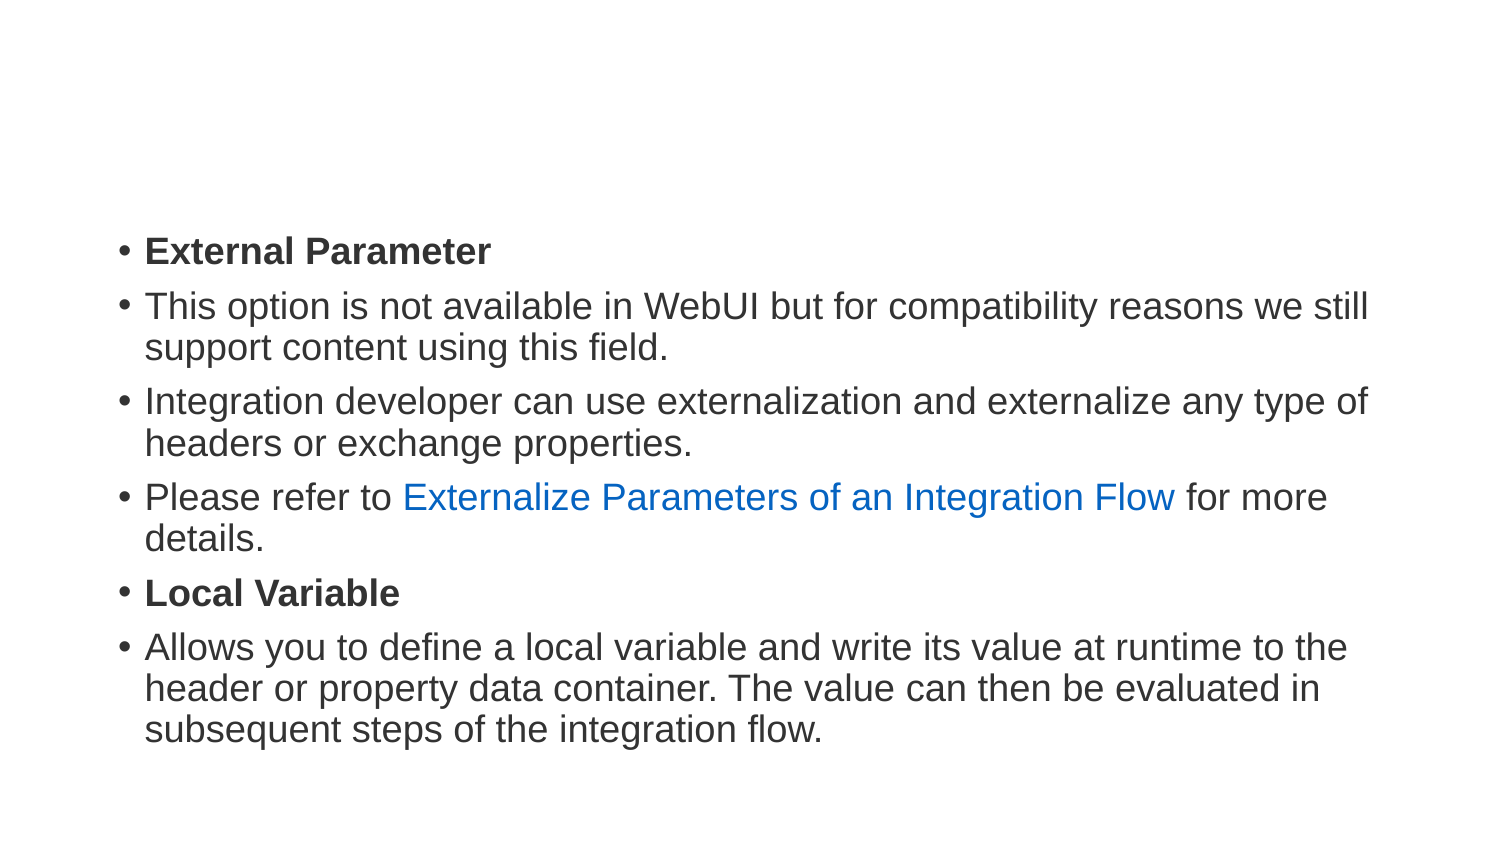

#
External Parameter
This option is not available in WebUI but for compatibility reasons we still support content using this field.
Integration developer can use externalization and externalize any type of headers or exchange properties.
Please refer to Externalize Parameters of an Integration Flow for more details.
Local Variable
Allows you to define a local variable and write its value at runtime to the header or property data container. The value can then be evaluated in subsequent steps of the integration flow.